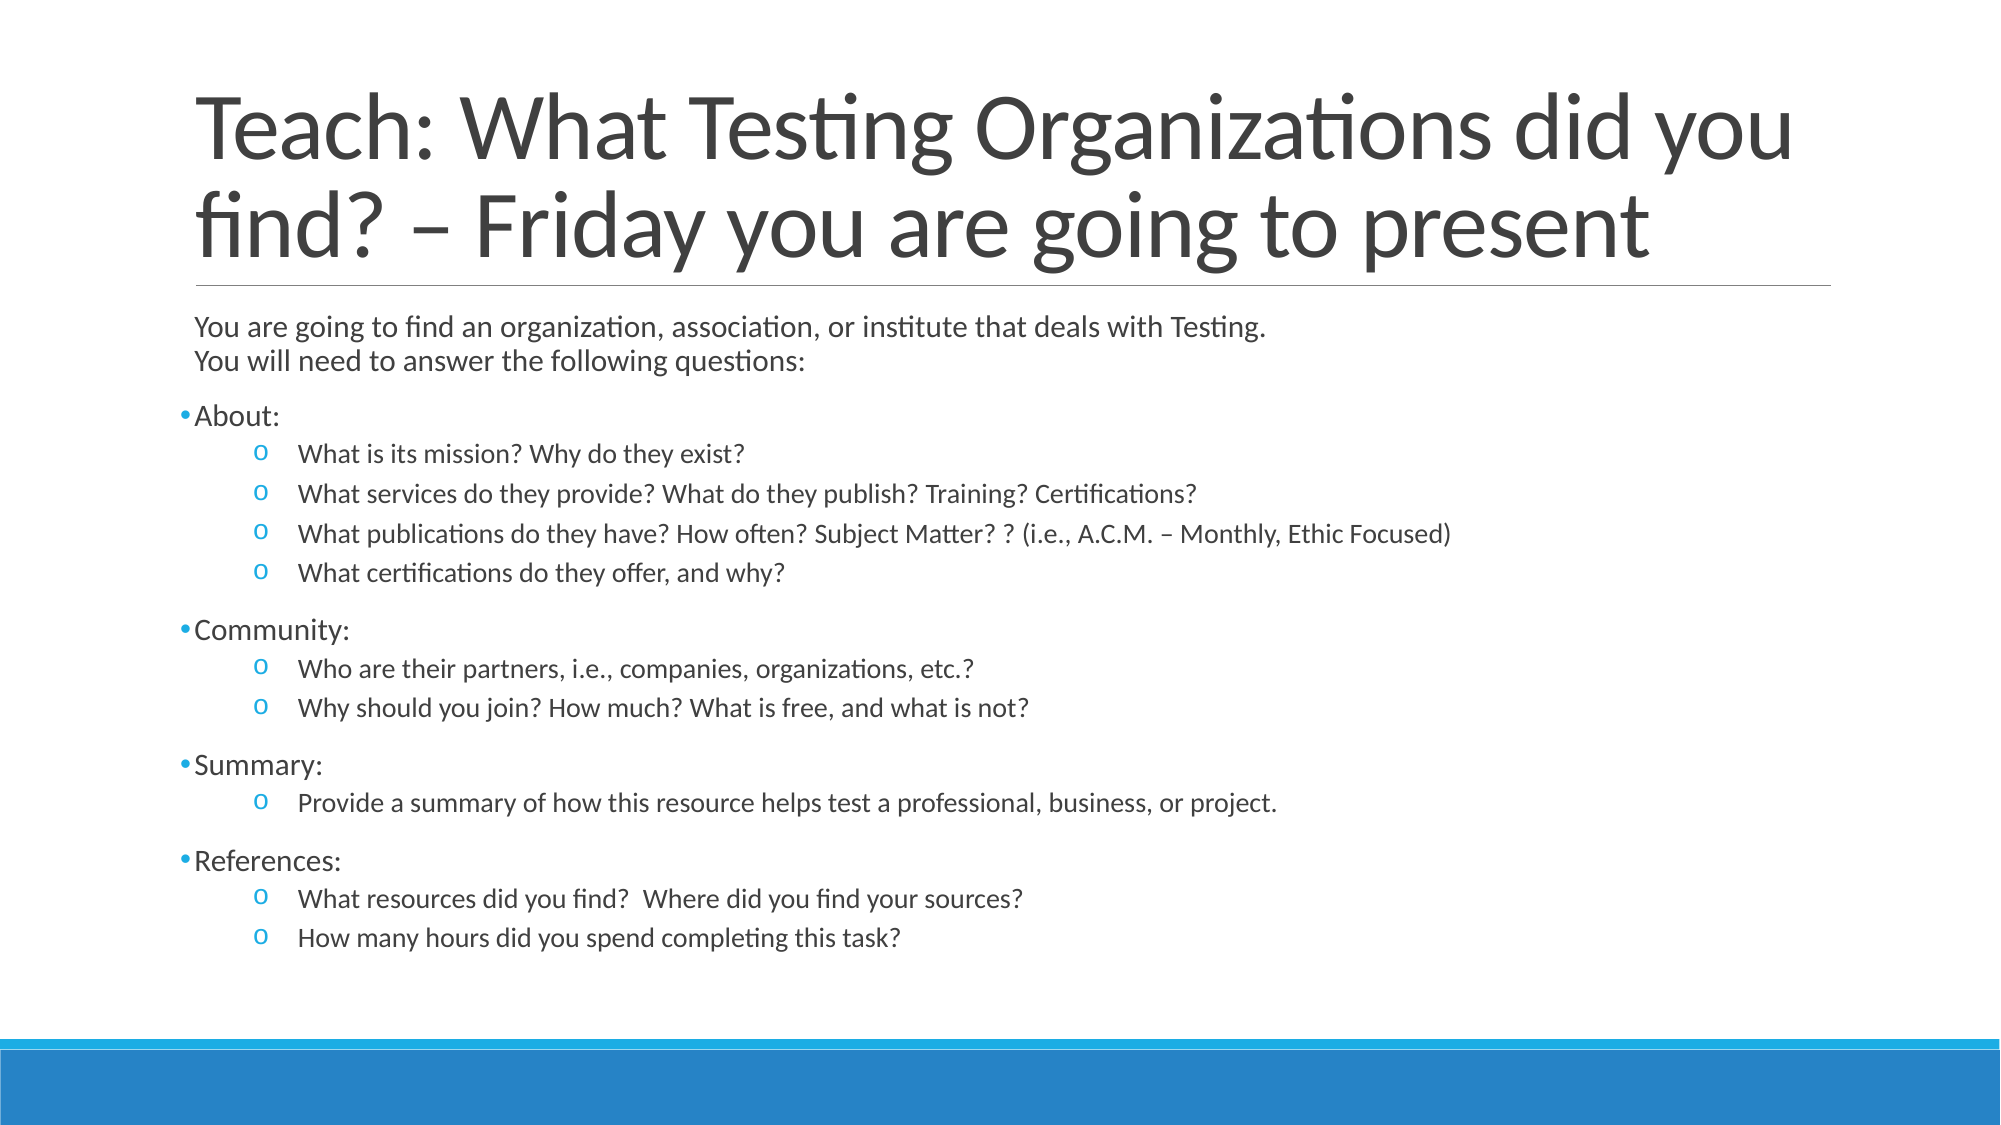

# Teach: What Testing Organizations did you find? – Friday you are going to present
You are going to find an organization, association, or institute that deals with Testing.
You will need to answer the following questions:
About:
What is its mission? Why do they exist?
What services do they provide? What do they publish? Training? Certifications?
What publications do they have? How often? Subject Matter? ? (i.e., A.C.M. – Monthly, Ethic Focused)
What certifications do they offer, and why?
Community:
Who are their partners, i.e., companies, organizations, etc.?
Why should you join? How much? What is free, and what is not?
Summary:
Provide a summary of how this resource helps test a professional, business, or project.
References:
What resources did you find?  Where did you find your sources?
How many hours did you spend completing this task?